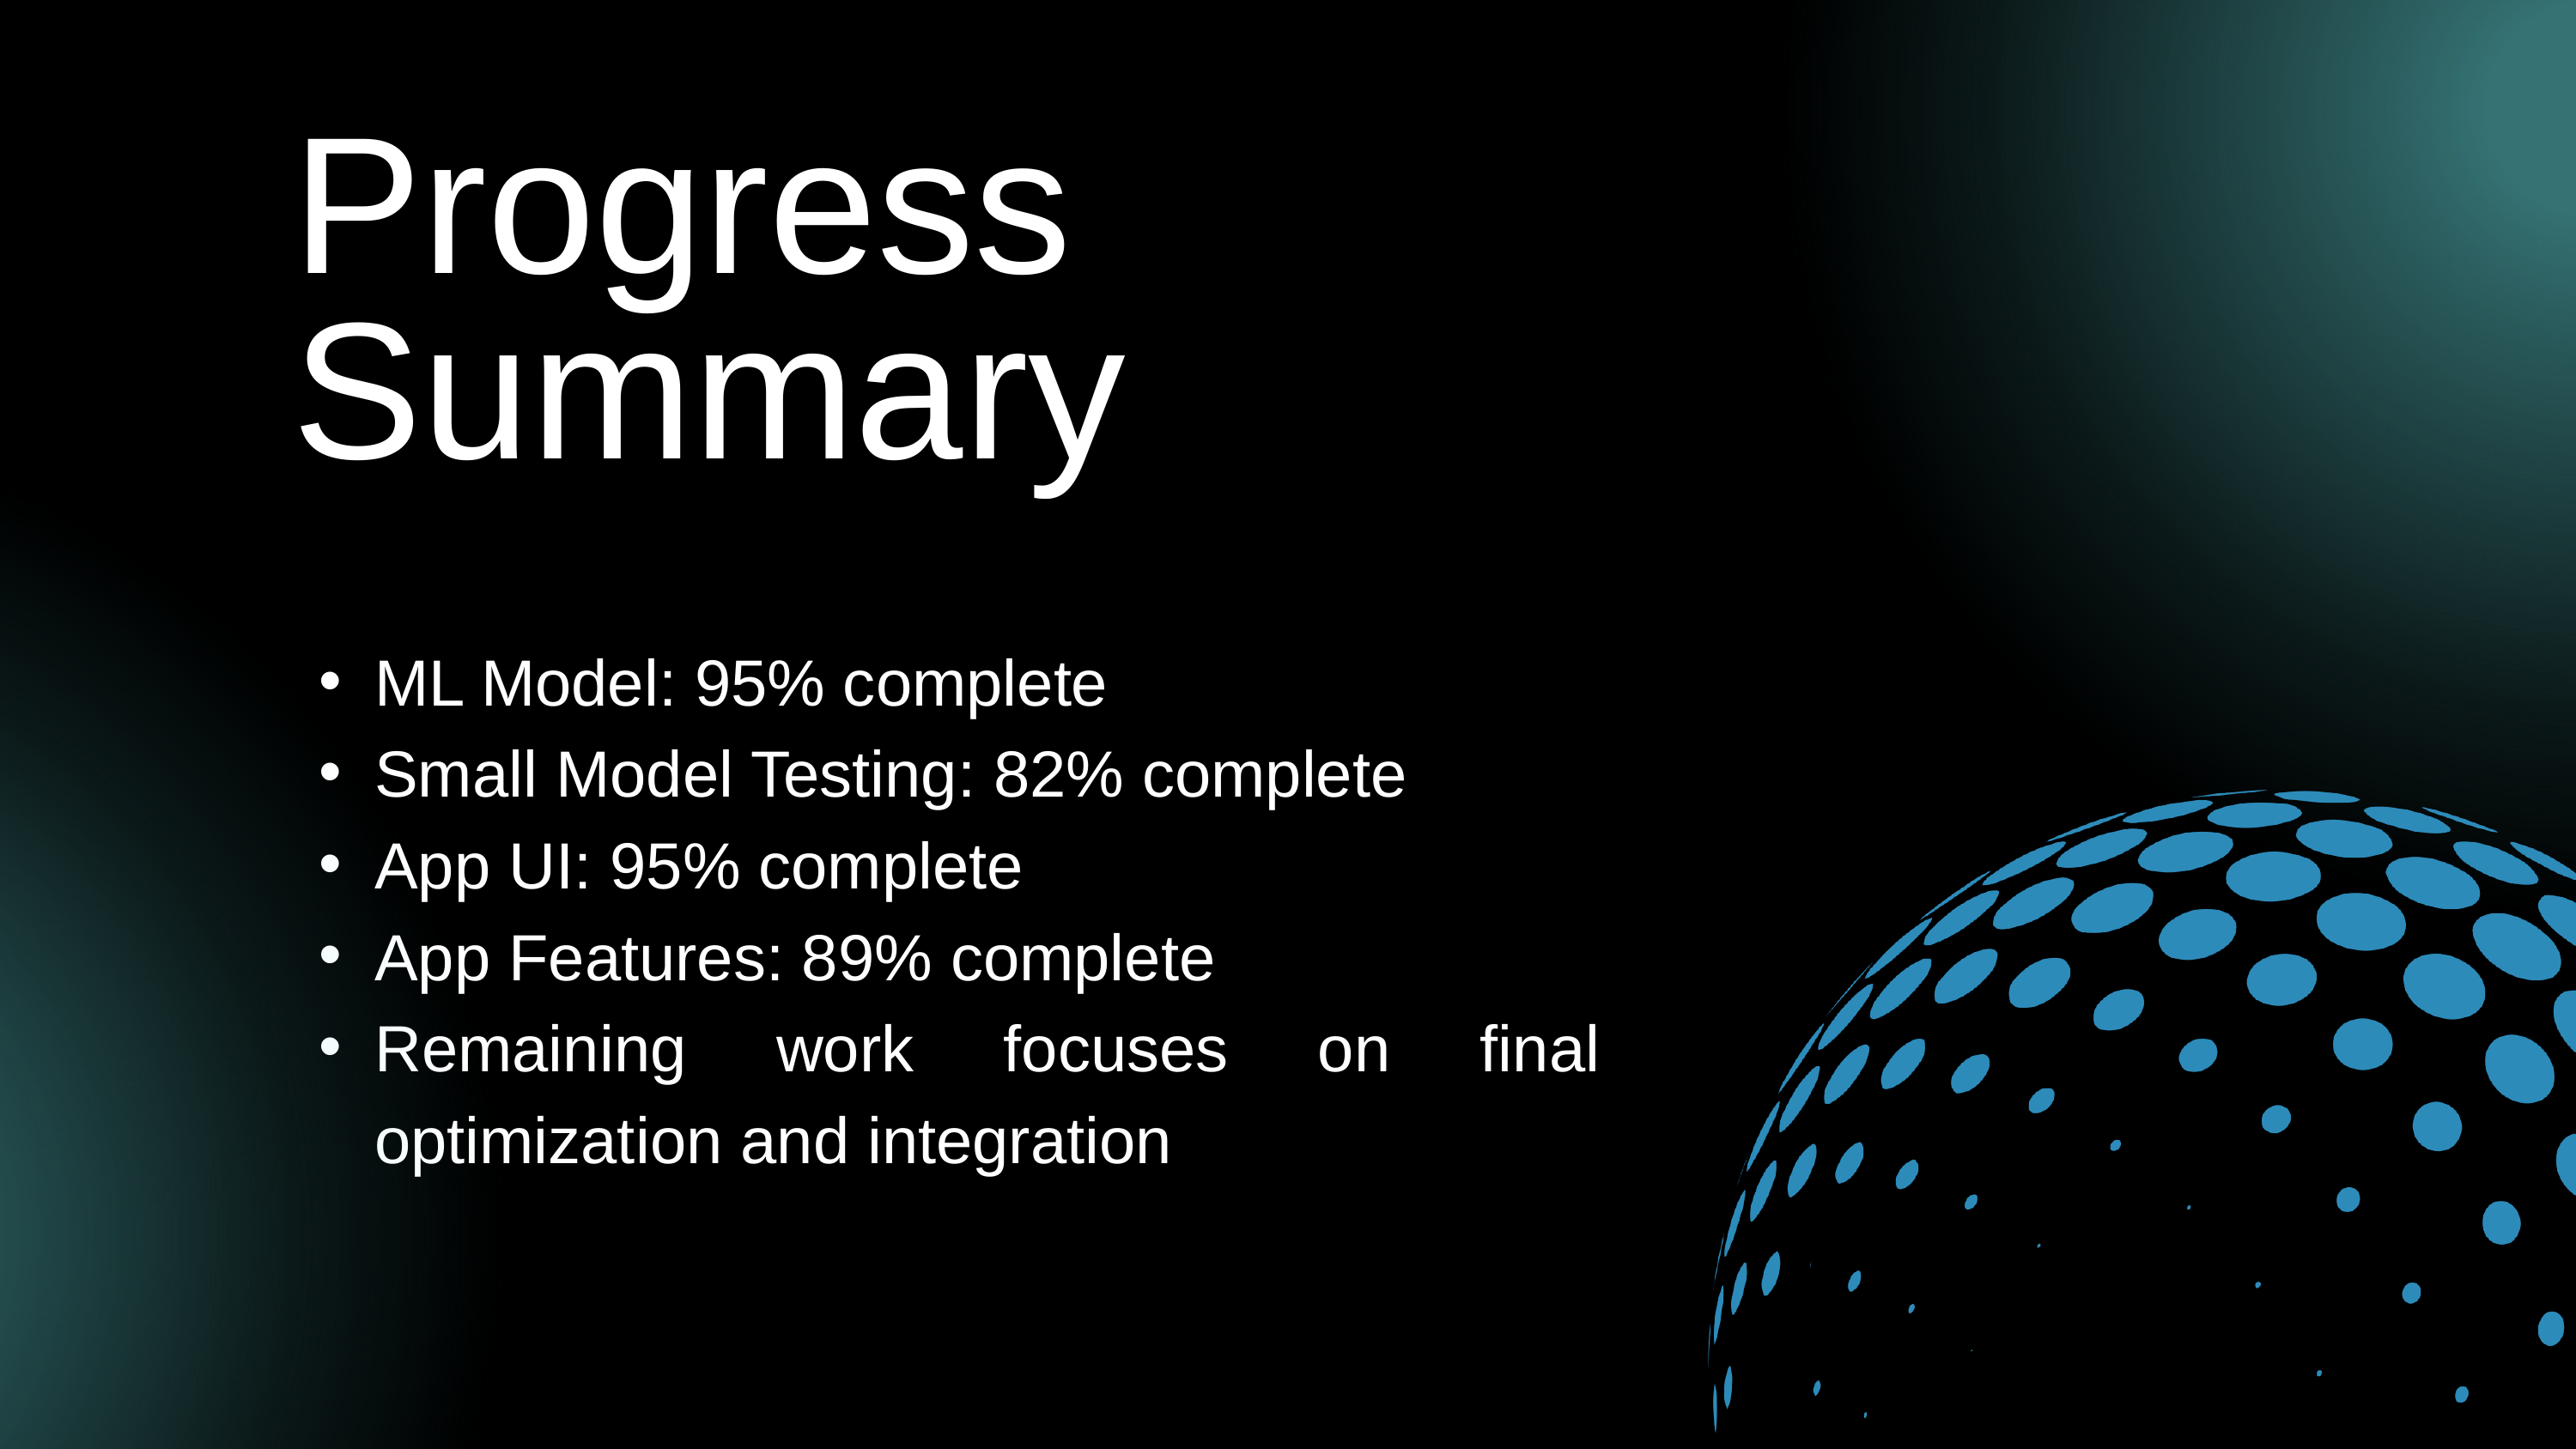

Progress Summary

ML Model: 95% complete
Small Model Testing: 82% complete
App UI: 95% complete
App Features: 89% complete
Remaining work focuses on final optimization and integration